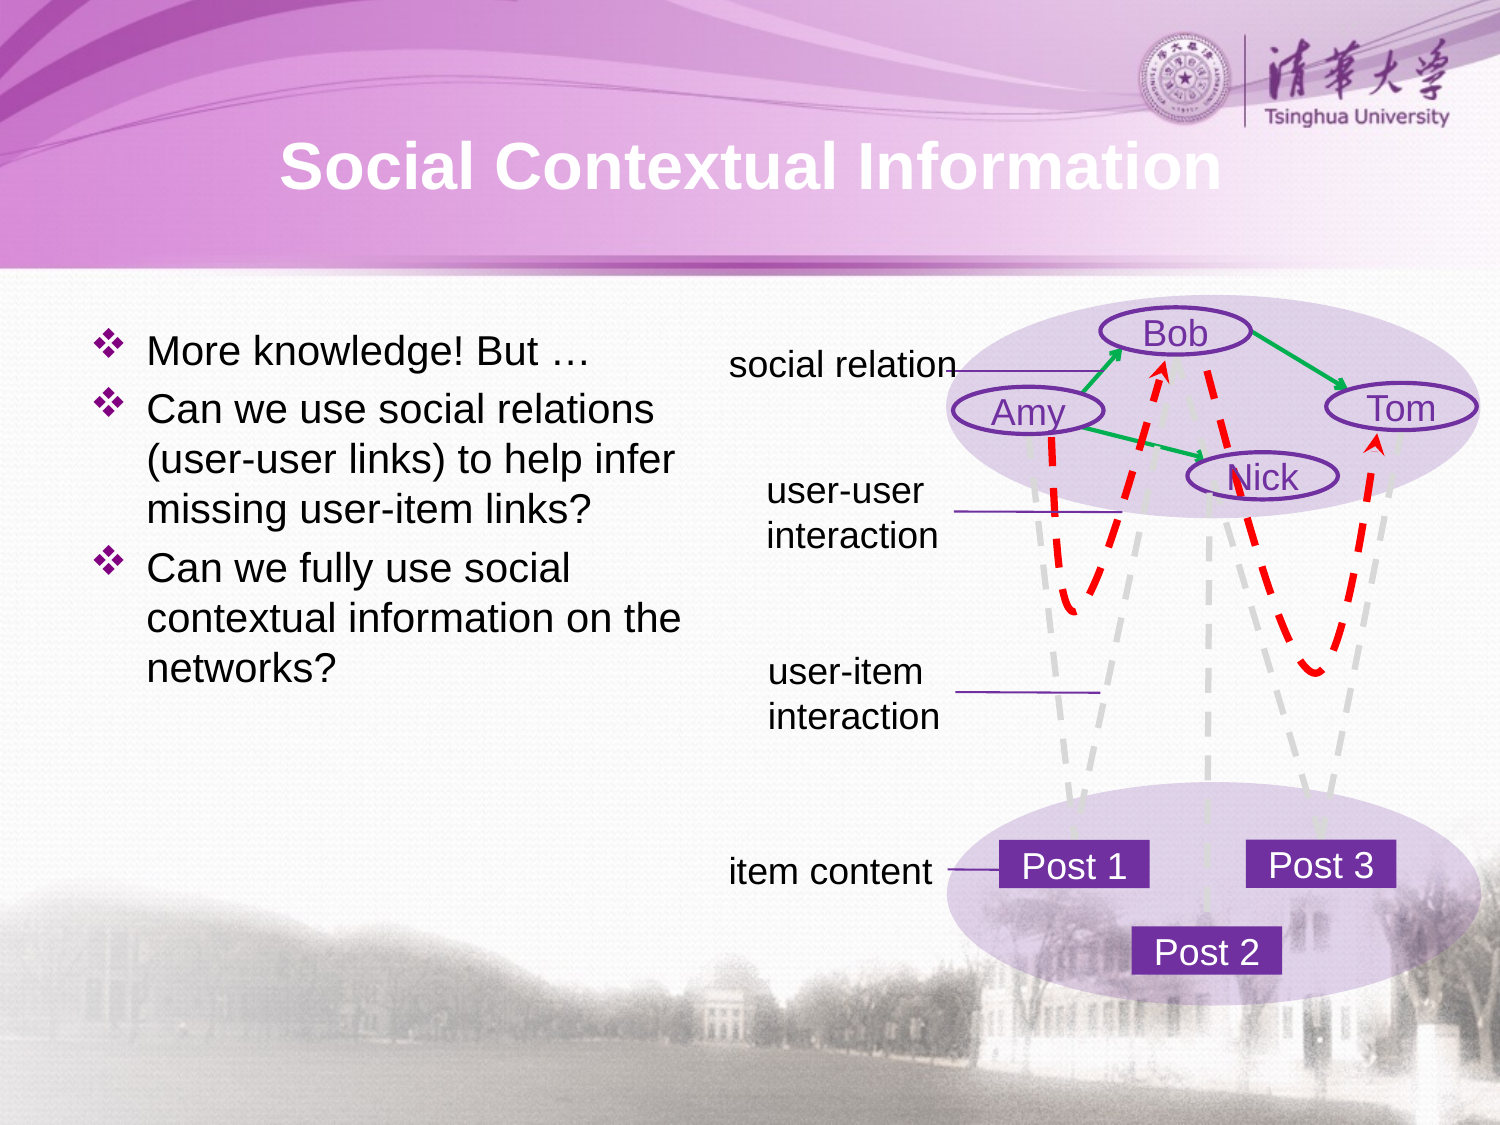

# Social Contextual Information

Bob
More knowledge! But …
Can we use social relations (user-user links) to help infer missing user-item links?
Can we fully use social contextual information on the networks?

social relation

Tom
Amy
Nick
user-user
interaction
user-item
interaction

item content
Post 3
Post 1
Post 2